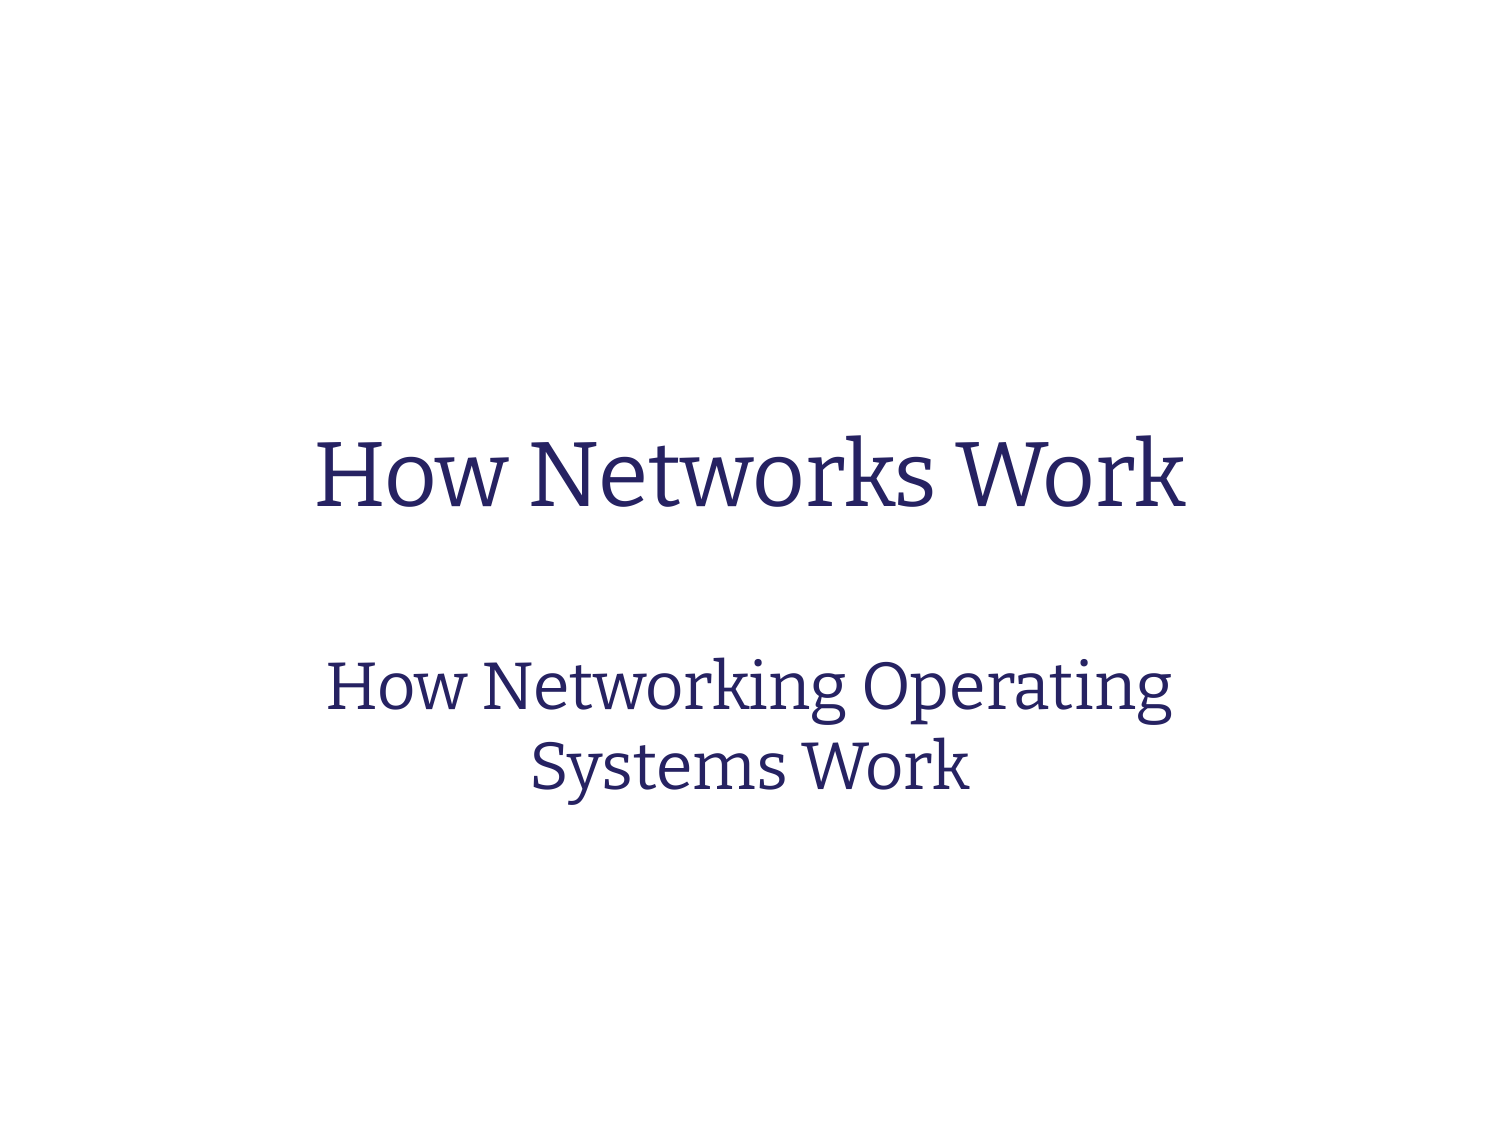

# How Networks Work
How Networking Operating Systems Work